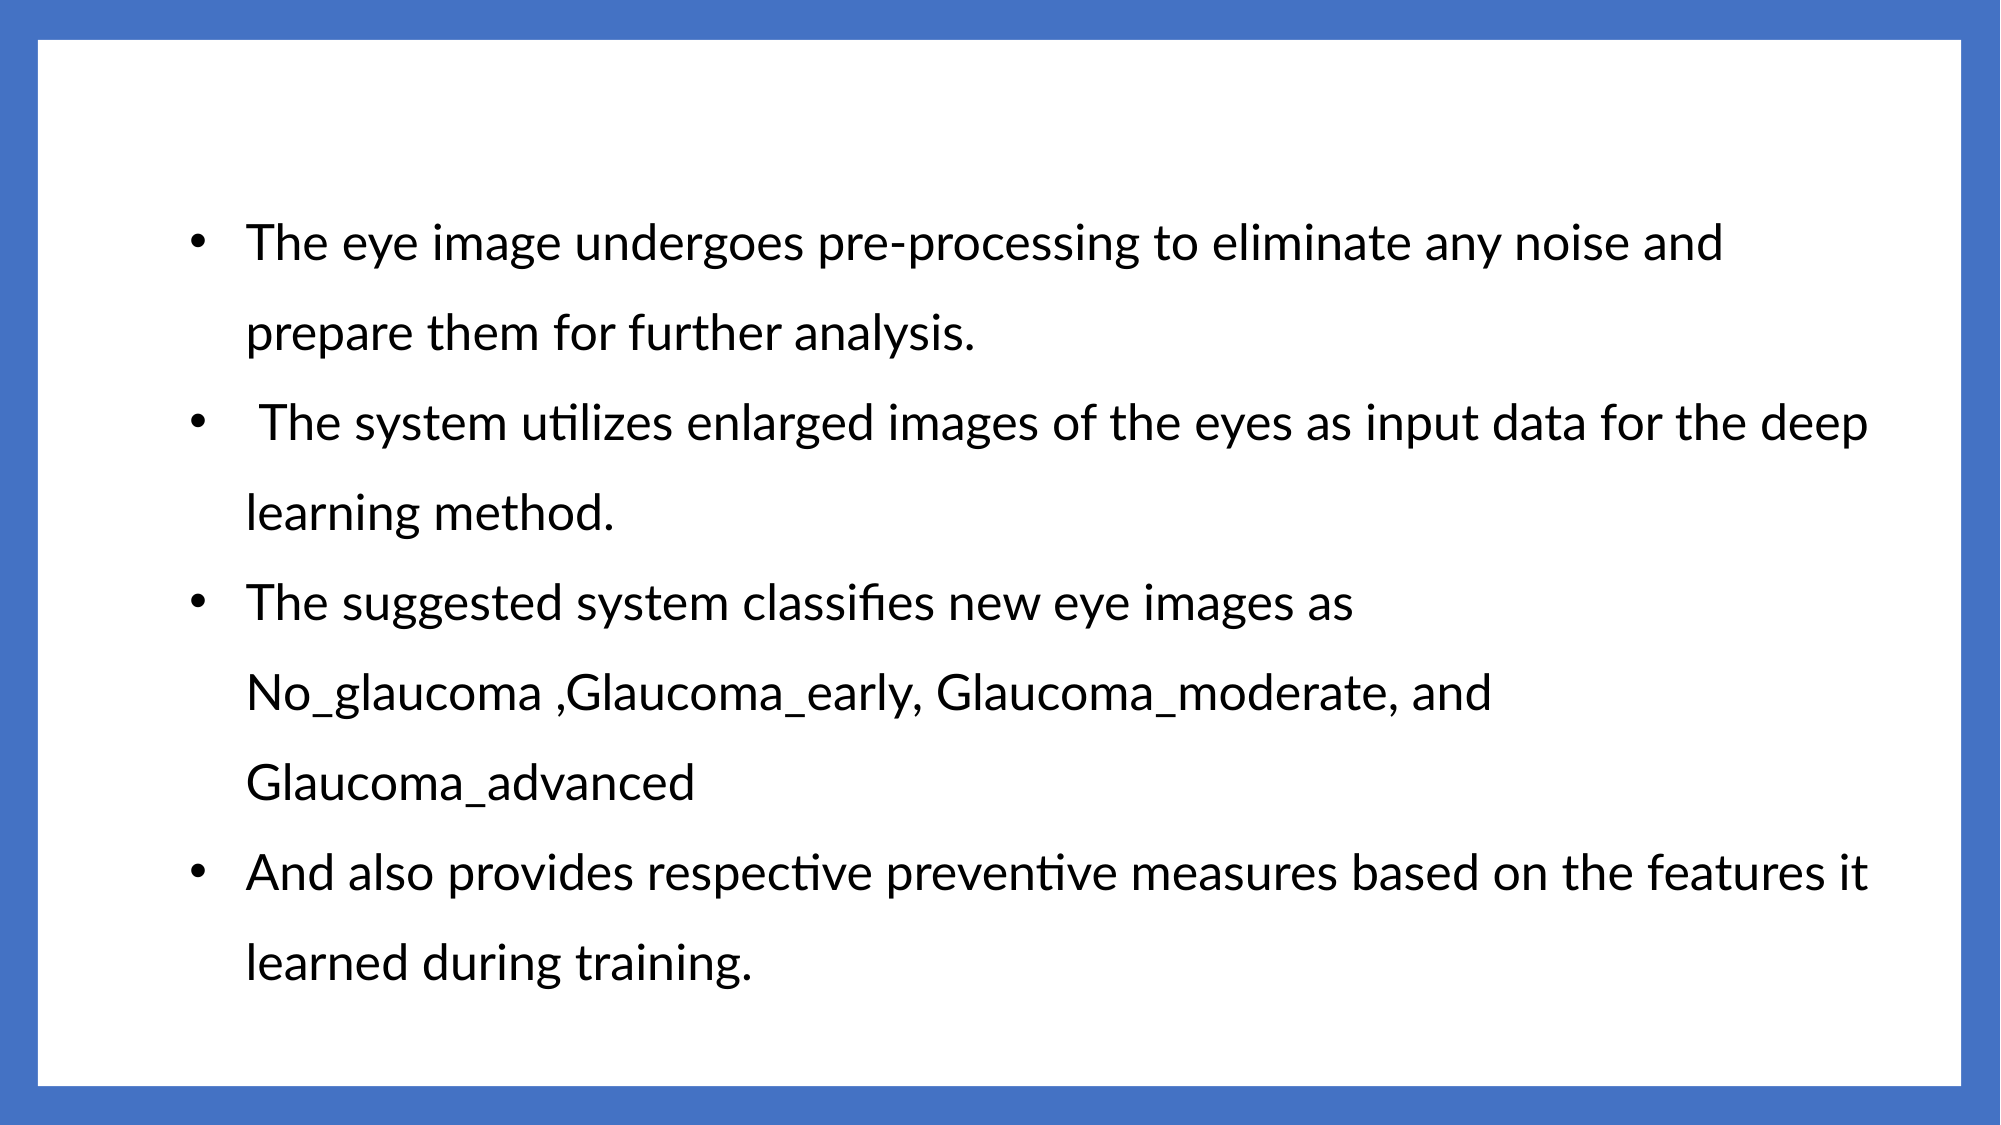

The eye image undergoes pre-processing to eliminate any noise and prepare them for further analysis.
 The system utilizes enlarged images of the eyes as input data for the deep learning method.
The suggested system classifies new eye images as No_glaucoma ,Glaucoma_early, Glaucoma_moderate, and Glaucoma_advanced
And also provides respective preventive measures based on the features it learned during training.